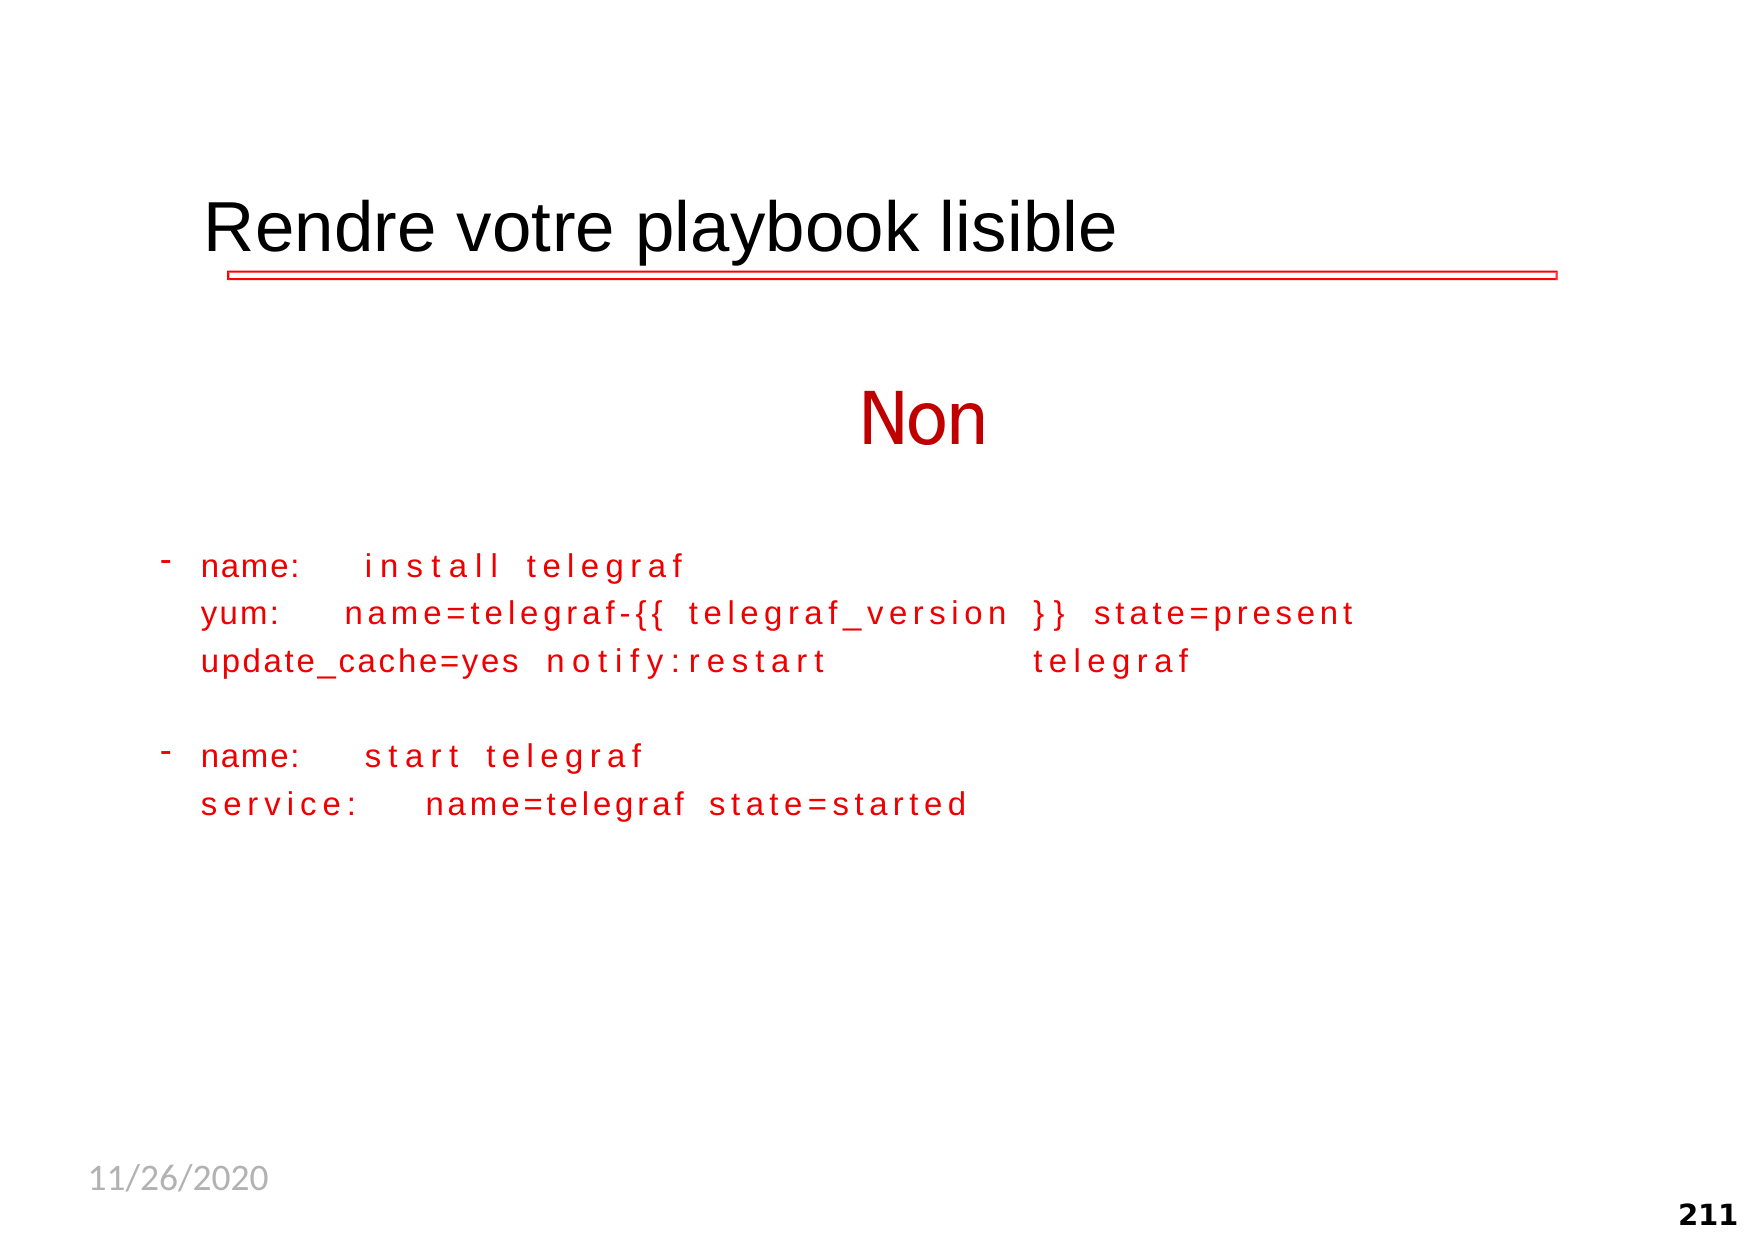

Rendre votre playbook lisible
Non
name:	install	telegraf
yum:	name=telegraf-{{	telegraf_version	}}	state=present	update_cache=yes  notify:	restart	telegraf

name:	start	telegraf
service:	name=telegraf	state=started
11/26/2020
211